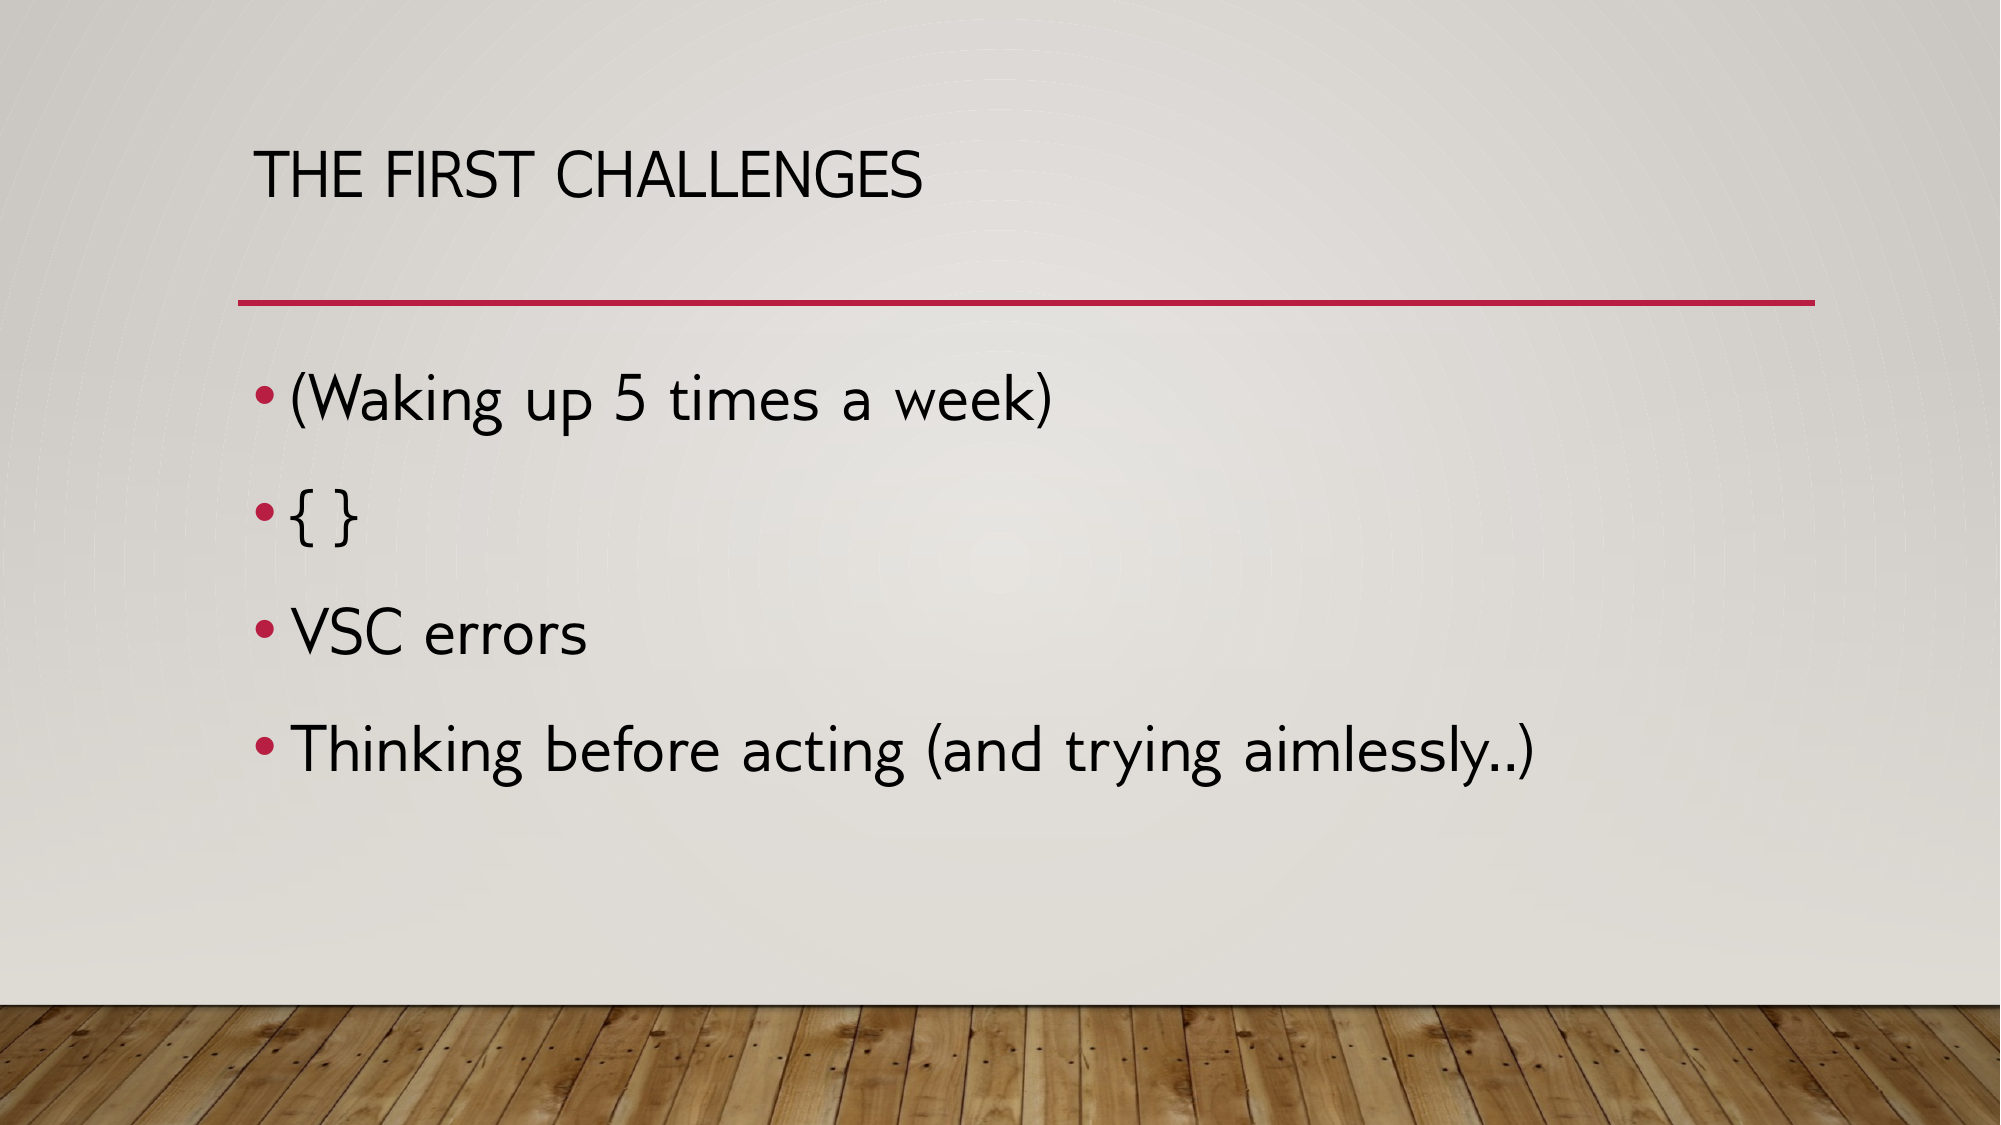

# The first challenges
(Waking up 5 times a week)
{ }
VSC errors
Thinking before acting (and trying aimlessly..)